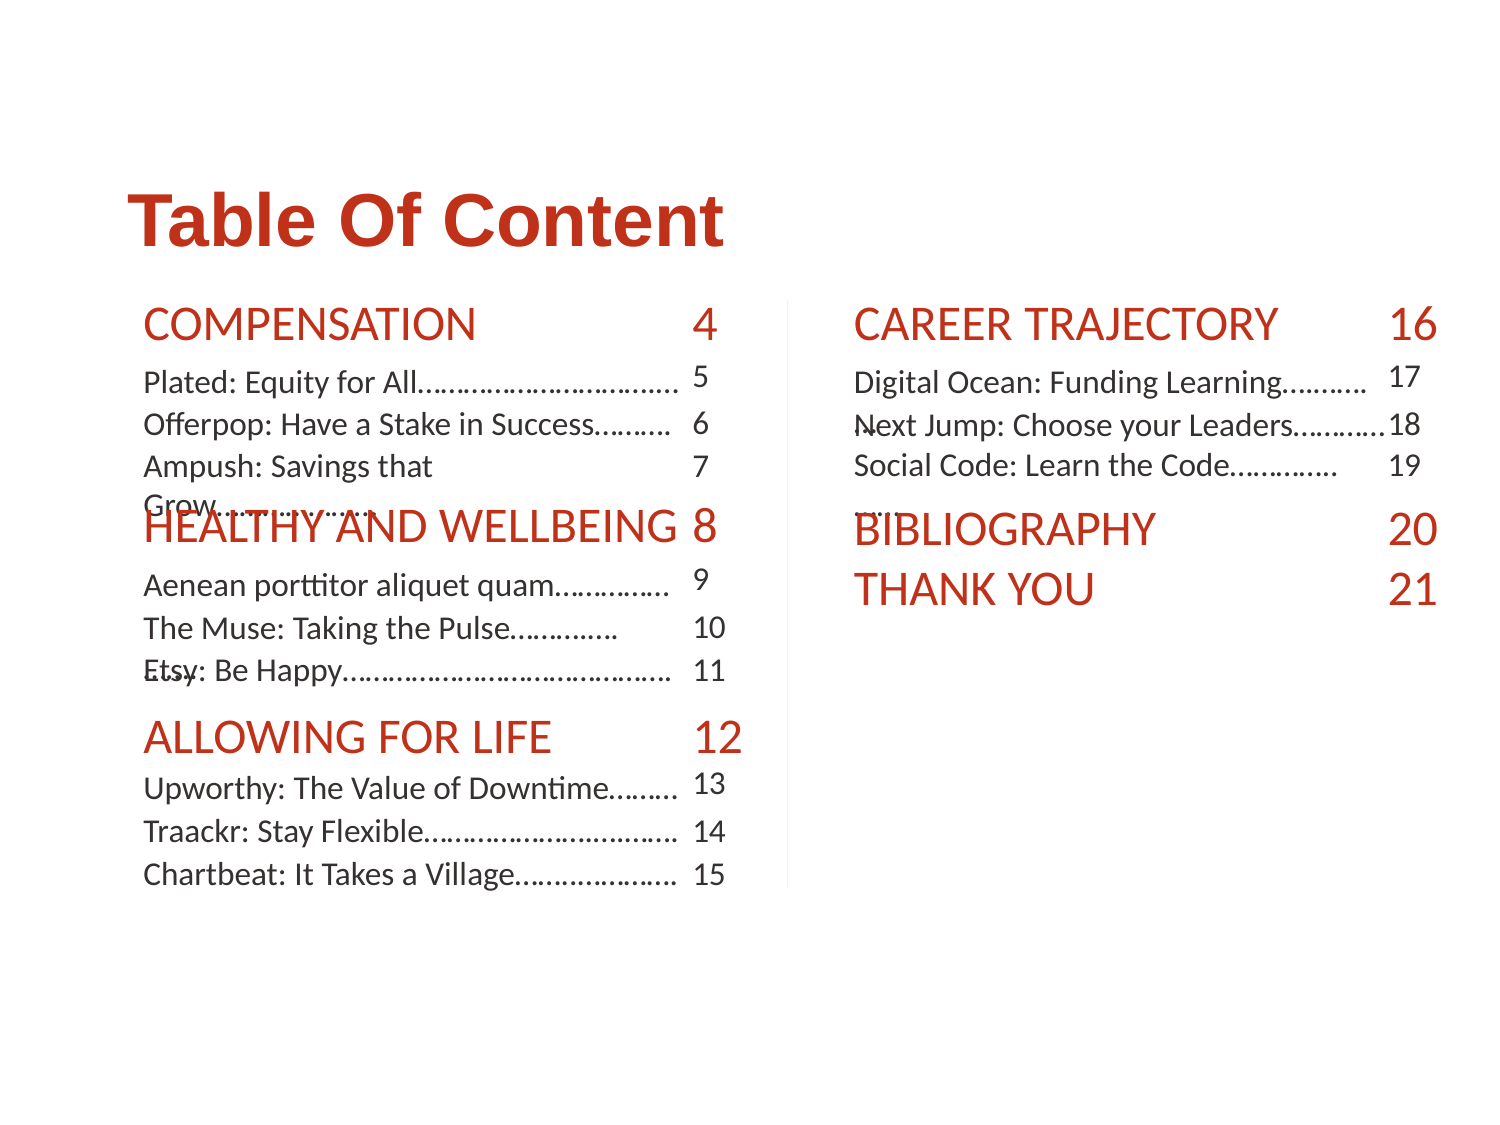

Table Of Content
COMPENSATION
4
CAREER TRAJECTORY
16
5
17
Plated: Equity for All………………………….…
Digital Ocean: Funding Learning….…….…
6
18
Offerpop: Have a Stake in Success……….
Next Jump: Choose your Leaders…………
19
Social Code: Learn the Code…………..……
7
Ampush: Savings that Grow…………………
HEALTHY AND WELLBEING
8
BIBLIOGRAPHY
20
THANK YOU
21
9
Aenean porttitor aliquet quam……………
10
The Muse: Taking the Pulse……….….…….
11
Etsy: Be Happy…………………………………….
ALLOWING FOR LIFE
12
13
Upworthy: The Value of Downtime………
14
Traackr: Stay Flexible………………….….…….
15
Chartbeat: It Takes a Village……..………….